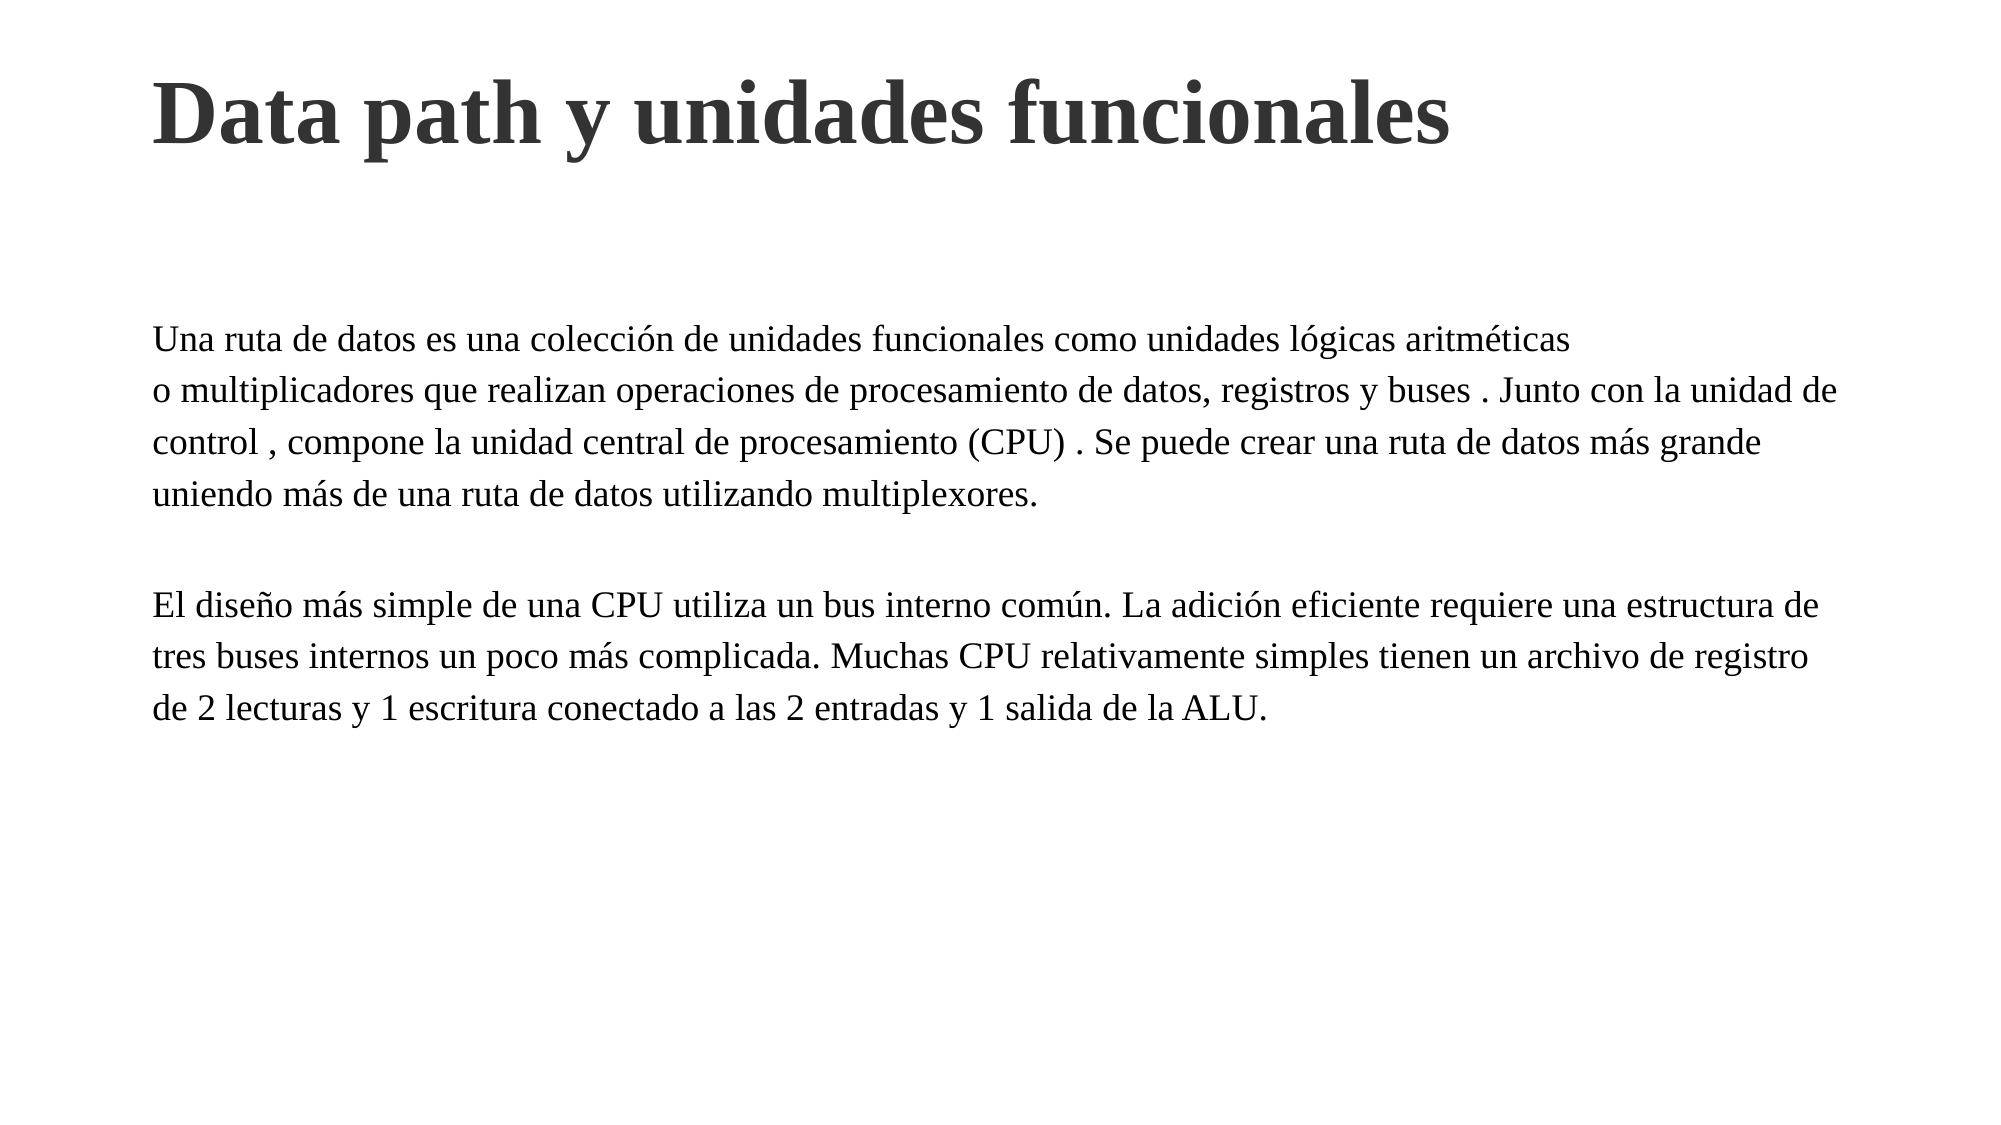

# Data path y unidades funcionales
Una ruta de datos es una colección de unidades funcionales como unidades lógicas aritméticas o multiplicadores que realizan operaciones de procesamiento de datos, registros y buses . Junto con la unidad de control , compone la unidad central de procesamiento (CPU) . Se puede crear una ruta de datos más grande uniendo más de una ruta de datos utilizando multiplexores.
El diseño más simple de una CPU utiliza un bus interno común. La adición eficiente requiere una estructura de tres buses internos un poco más complicada. Muchas CPU relativamente simples tienen un archivo de registro de 2 lecturas y 1 escritura conectado a las 2 entradas y 1 salida de la ALU.